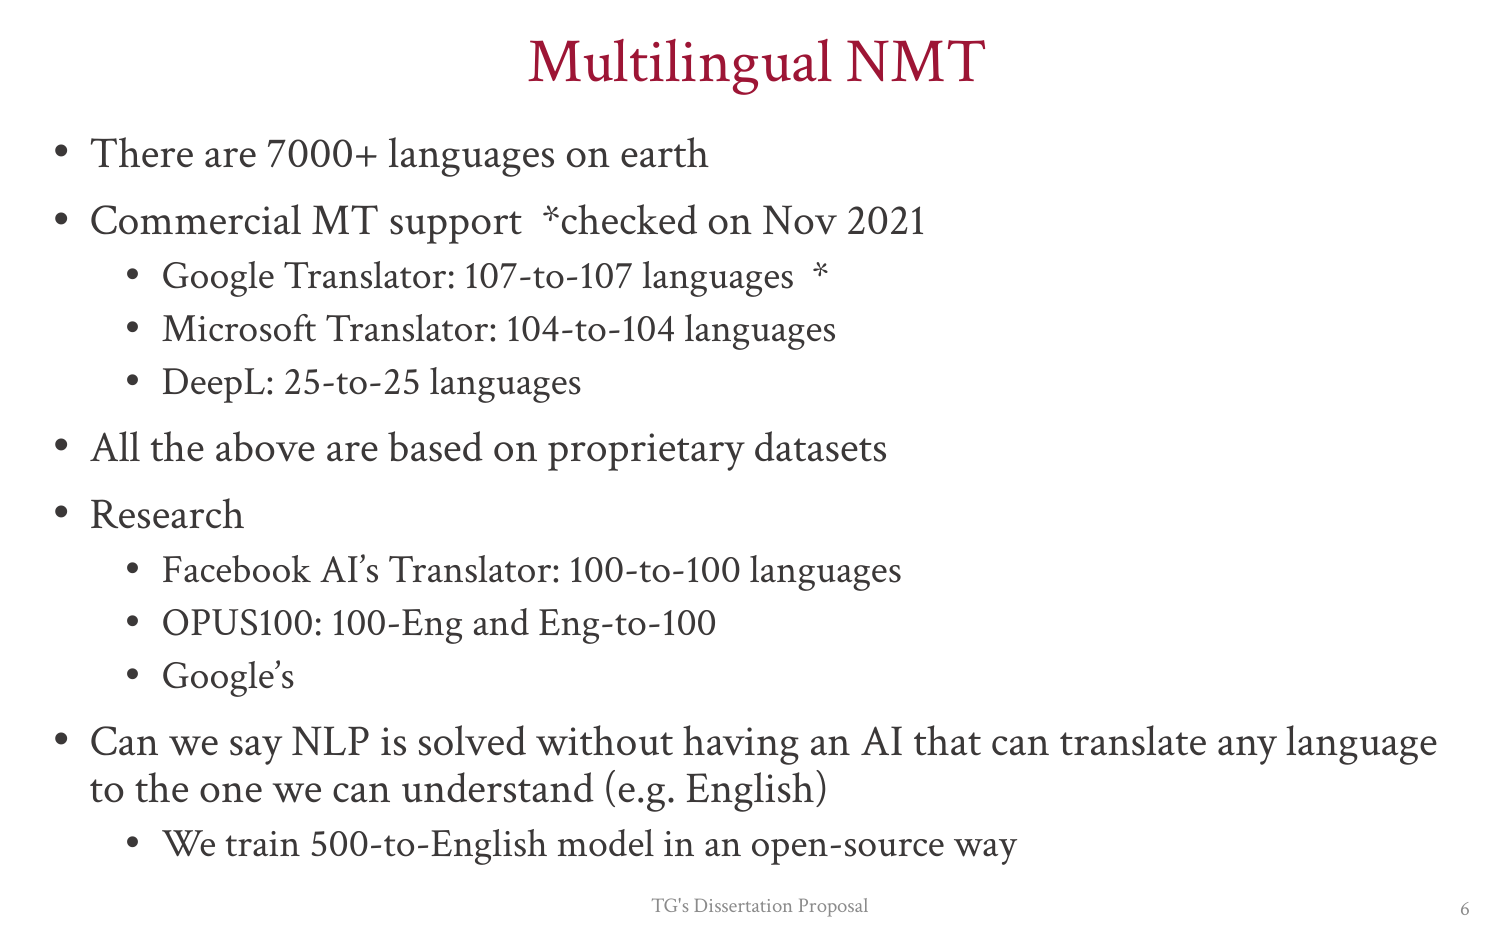

# Multilingual NMT
There are 7000+ languages on earth
Commercial MT support  *checked on Nov 2021
Google Translator: 107-to-107 languages  *
Microsoft Translator: 104-to-104 languages
DeepL: 25-to-25 languages
All the above are based on proprietary datasets
Research
Facebook AI’s Translator: 100-to-100 languages
OPUS100: 100-Eng and Eng-to-100
Google’s
Can we say NLP is solved without having an AI that can translate any language to the one we can understand (e.g. English)
We train 500-to-English model in an open-source way
TG's Dissertation Proposal
6